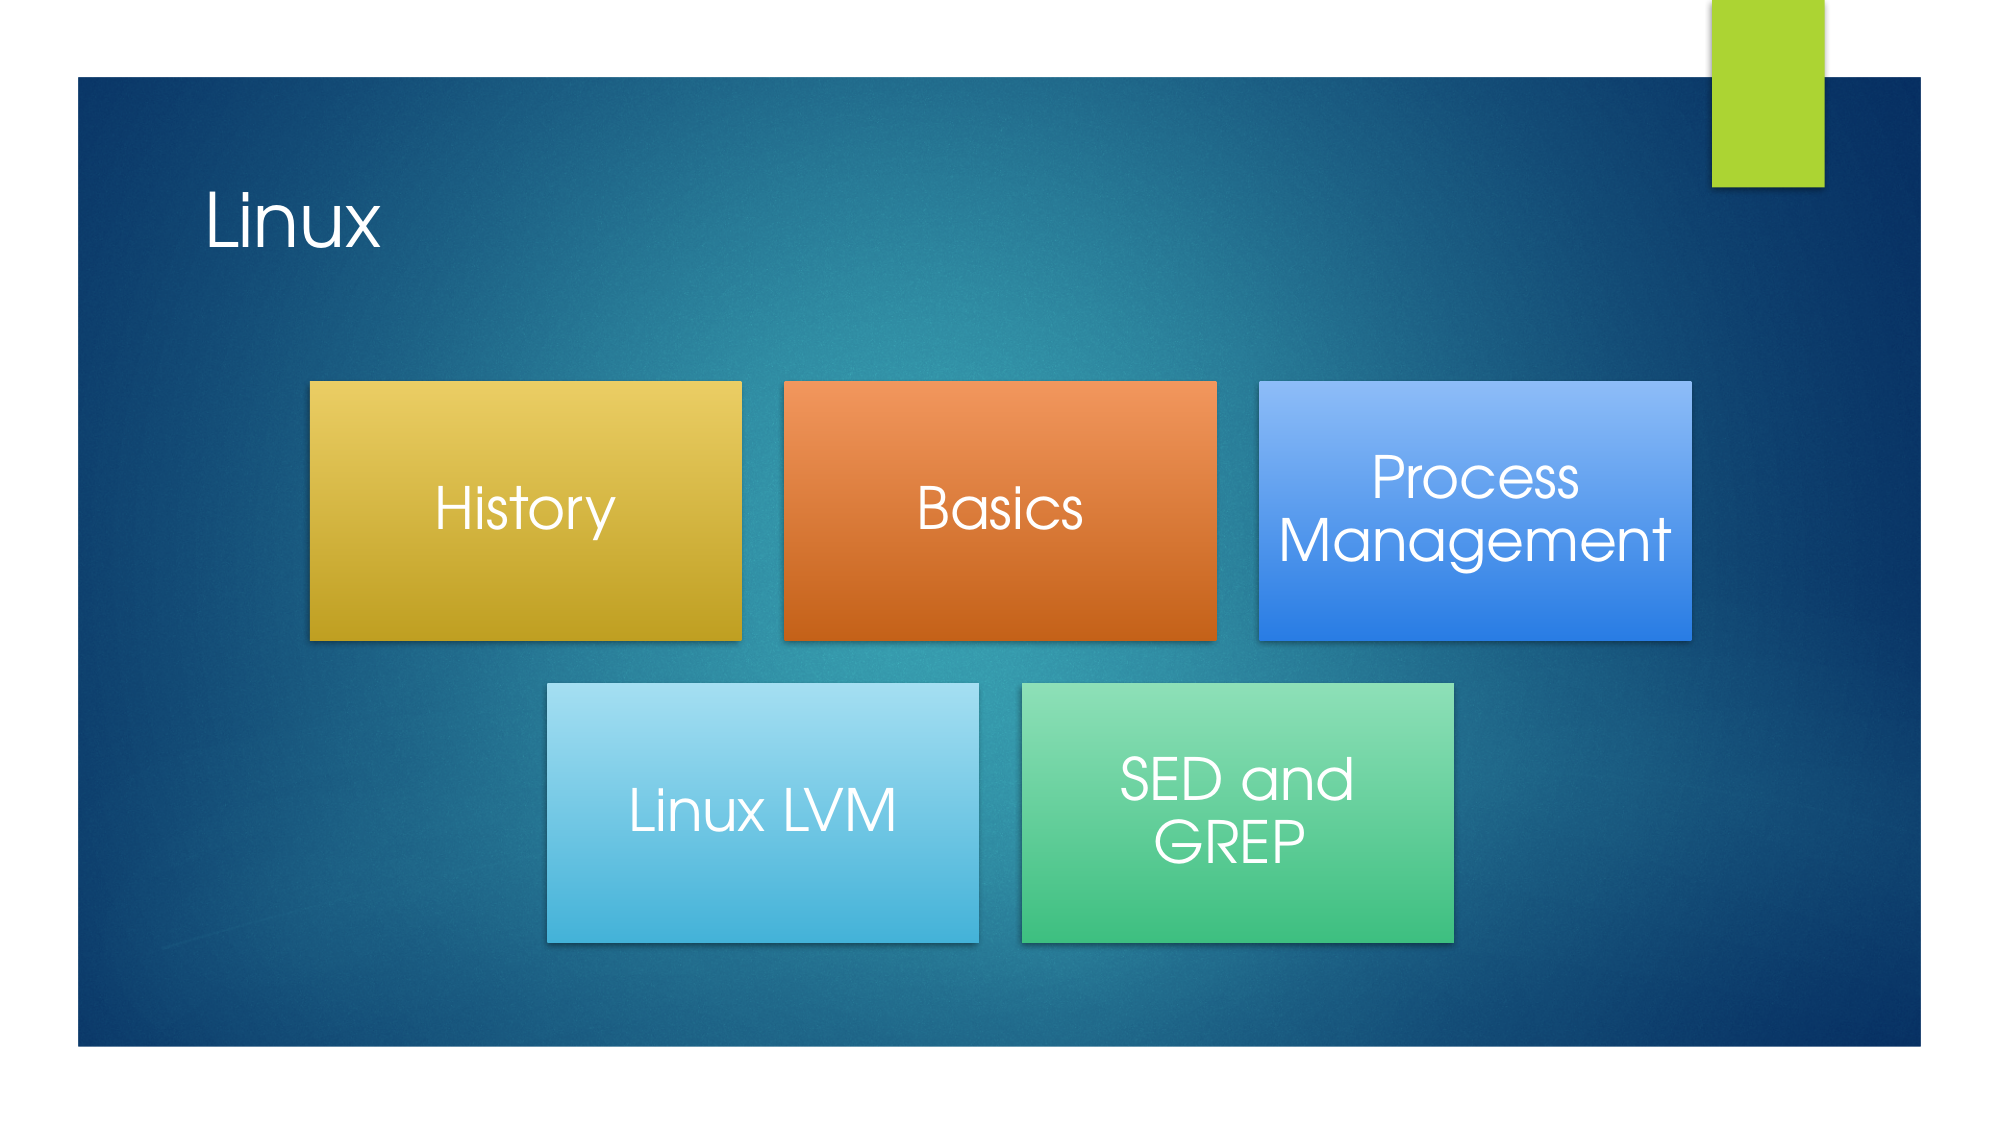

# Linux
History
Basics
Process Management
Linux LVM
SED and GREP